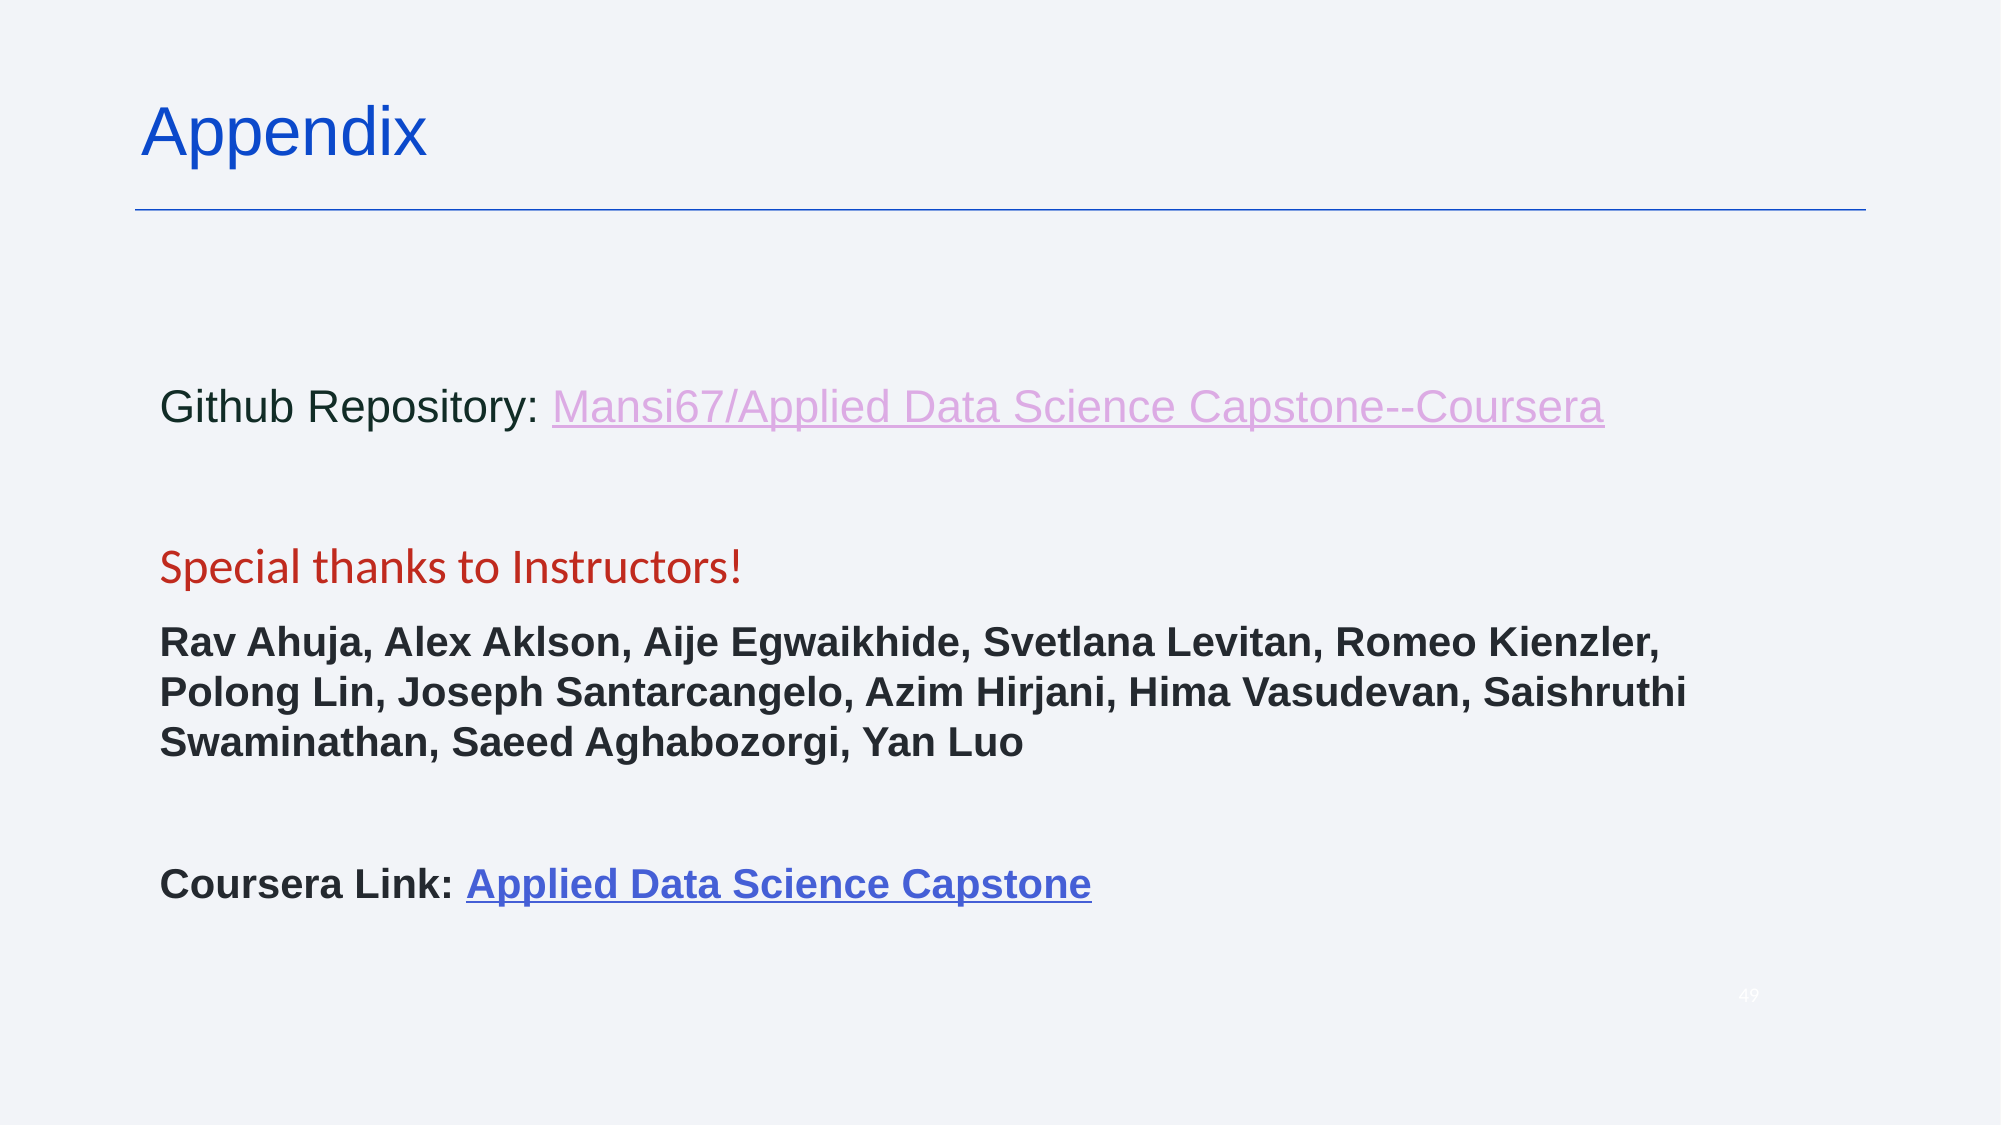

Appendix

Github Repository: Mansi67/Applied Data Science Capstone--Coursera

Special thanks to Instructors!
Rav Ahuja, Alex Aklson, Aije Egwaikhide, Svetlana Levitan, Romeo Kienzler, Polong Lin, Joseph Santarcangelo, Azim Hirjani, Hima Vasudevan, Saishruthi Swaminathan, Saeed Aghabozorgi, Yan Luo

Coursera Link: Applied Data Science Capstone

49